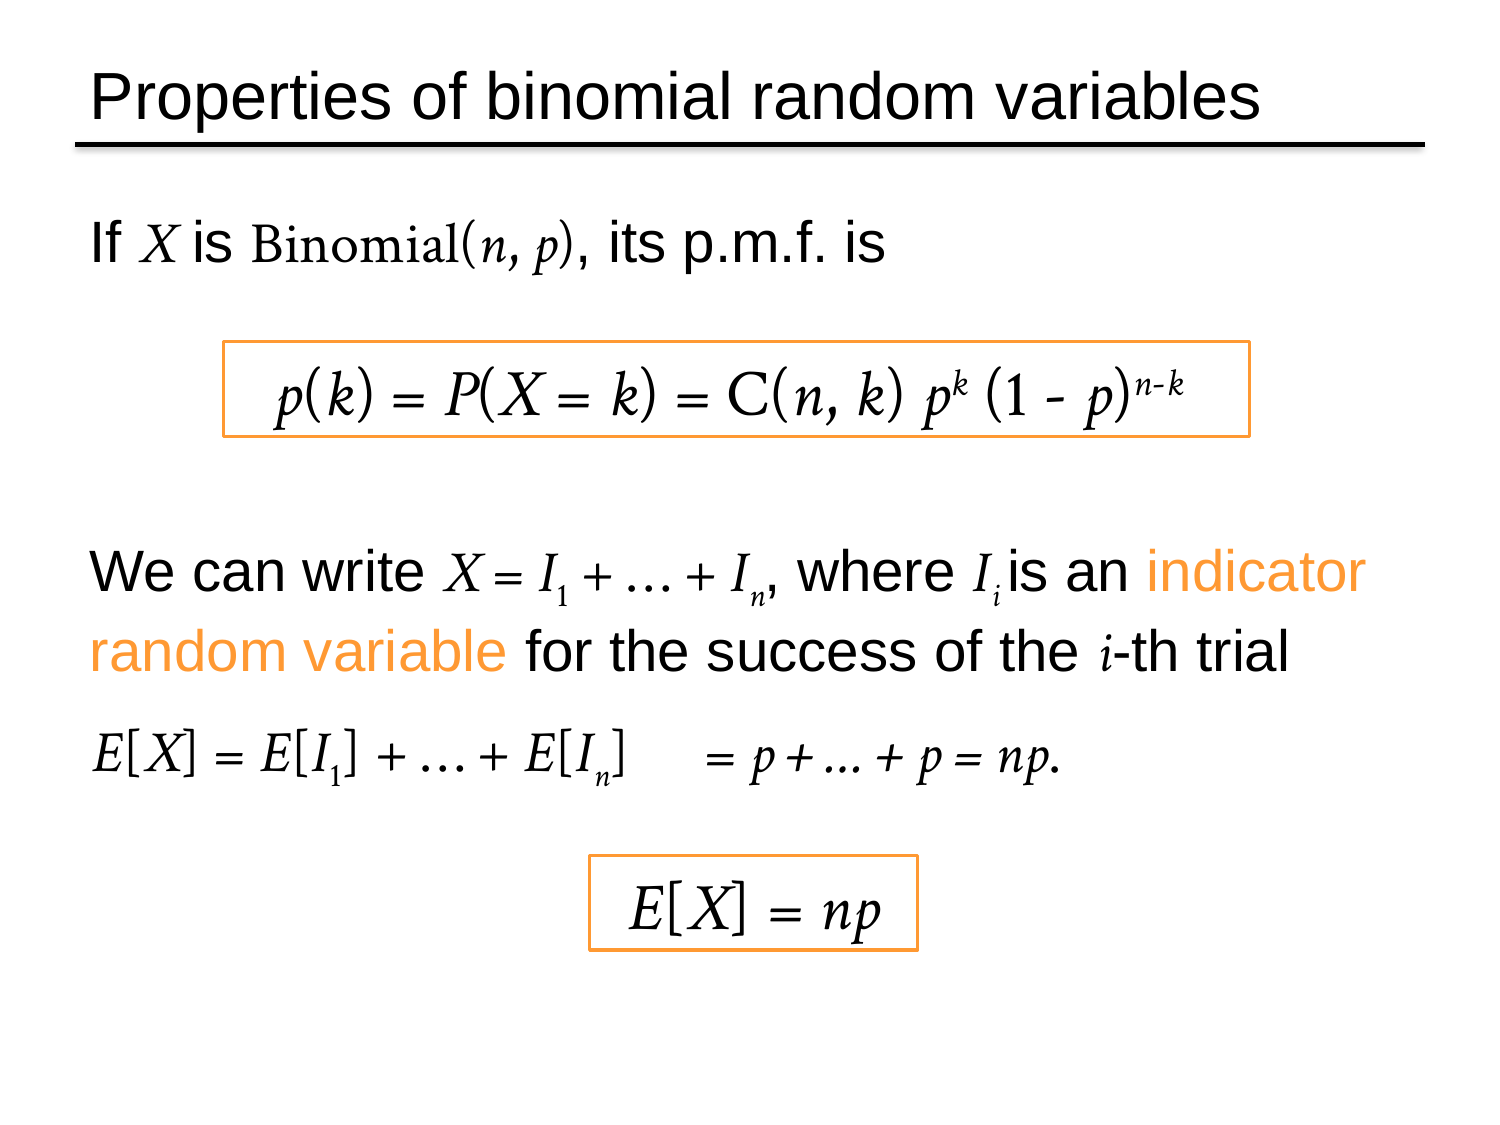

# Properties of binomial random variables
If X is Binomial(n, p), its p.m.f. is
p(k) = P(X = k) = C(n, k) pk (1 - p)n-k
We can write X = I1 + … + In, where Ii is an indicator random variable for the success of the i-th trial
E[X] = E[I1] + … + E[In]
= p + … + p = np.
E[X] = np